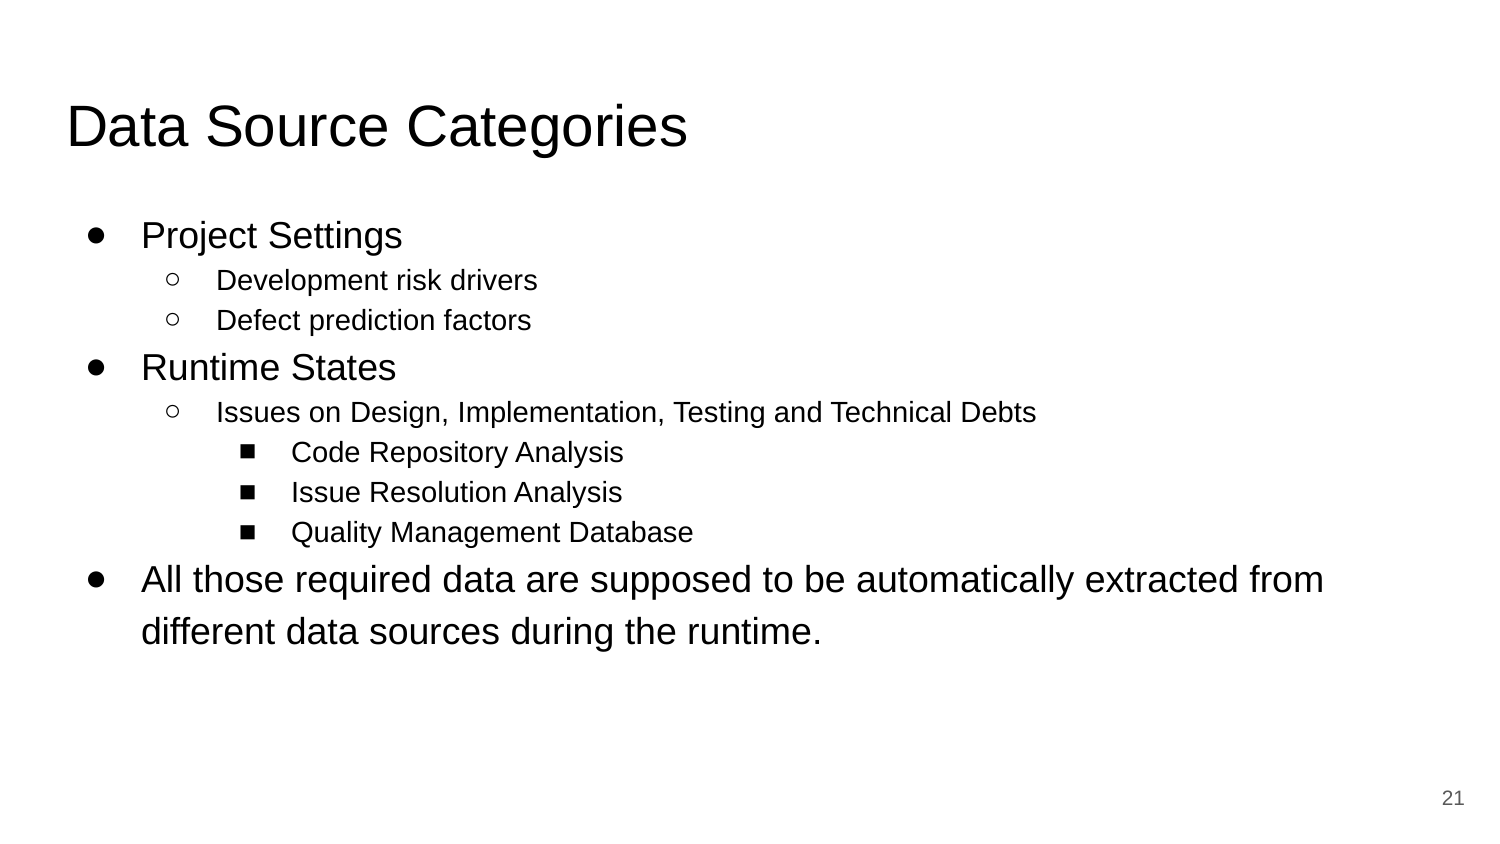

# Data Source Categories
Project Settings
Development risk drivers
Defect prediction factors
Runtime States
Issues on Design, Implementation, Testing and Technical Debts
Code Repository Analysis
Issue Resolution Analysis
Quality Management Database
All those required data are supposed to be automatically extracted from different data sources during the runtime.
21